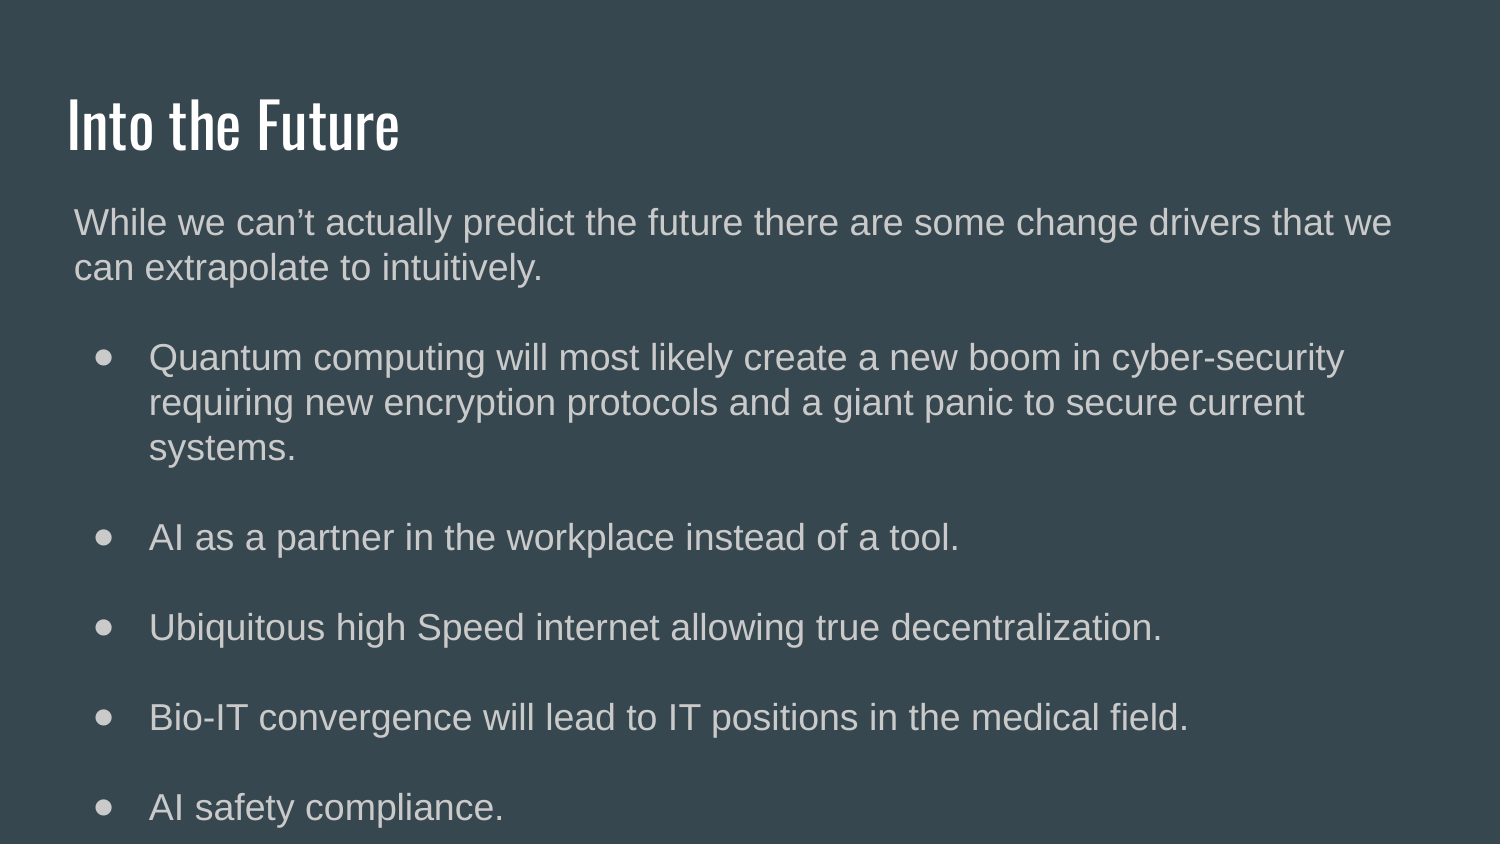

# Into the Future
While we can’t actually predict the future there are some change drivers that we can extrapolate to intuitively.

Quantum computing will most likely create a new boom in cyber-security requiring new encryption protocols and a giant panic to secure current systems.

AI as a partner in the workplace instead of a tool.

Ubiquitous high Speed internet allowing true decentralization.

Bio-IT convergence will lead to IT positions in the medical field.

AI safety compliance.